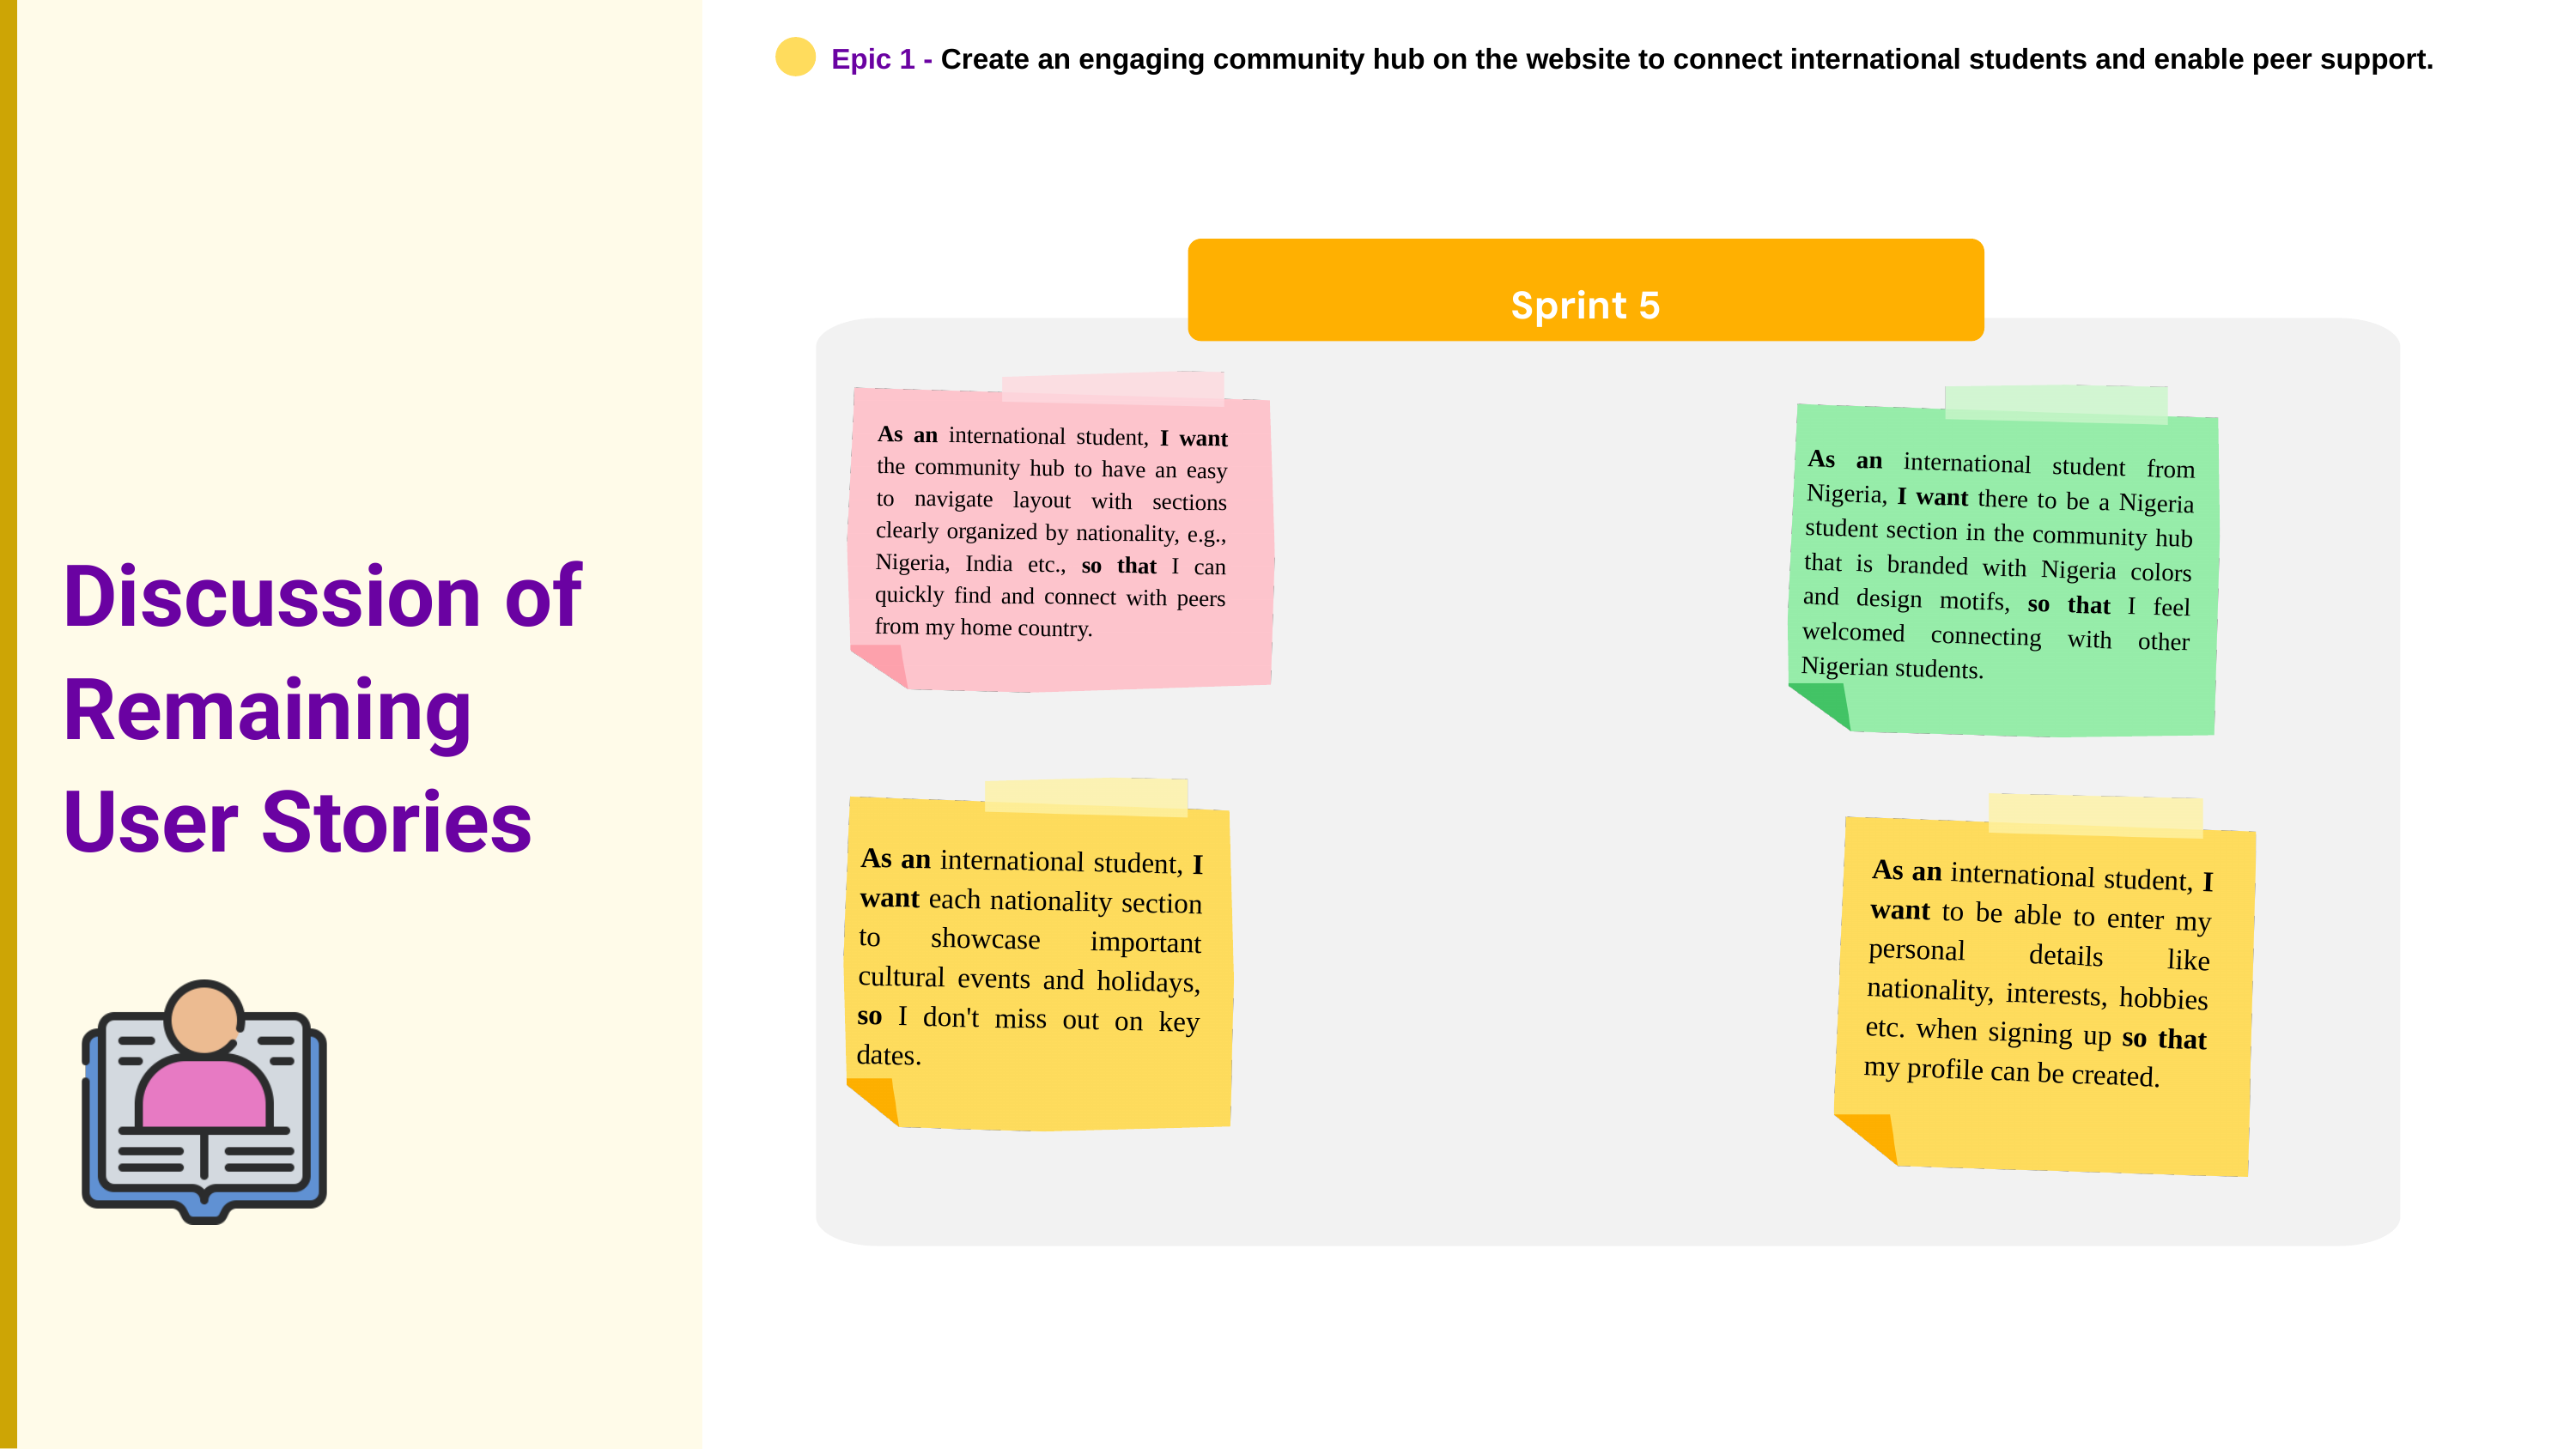

Epic 1 - Create an engaging community hub on the website to connect international students and enable peer support.

Sprint 5

As an international student, I want the community hub to have an easy to navigate layout with sections clearly organized by nationality, e.g., Nigeria, India etc., so that I can quickly find and connect with peers from my home country.

As an international student from Nigeria, I want there to be a Nigeria student section in the community hub that is branded with Nigeria colors and design motifs, so that I feel welcomed connecting with other Nigerian students.

Discussion of Remaining User Stories

As an international student, I want each nationality section to showcase important cultural events and holidays, so I don't miss out on key dates.

As an international student, I want to be able to enter my personal details like nationality, interests, hobbies etc. when signing up so that my profile can be created.